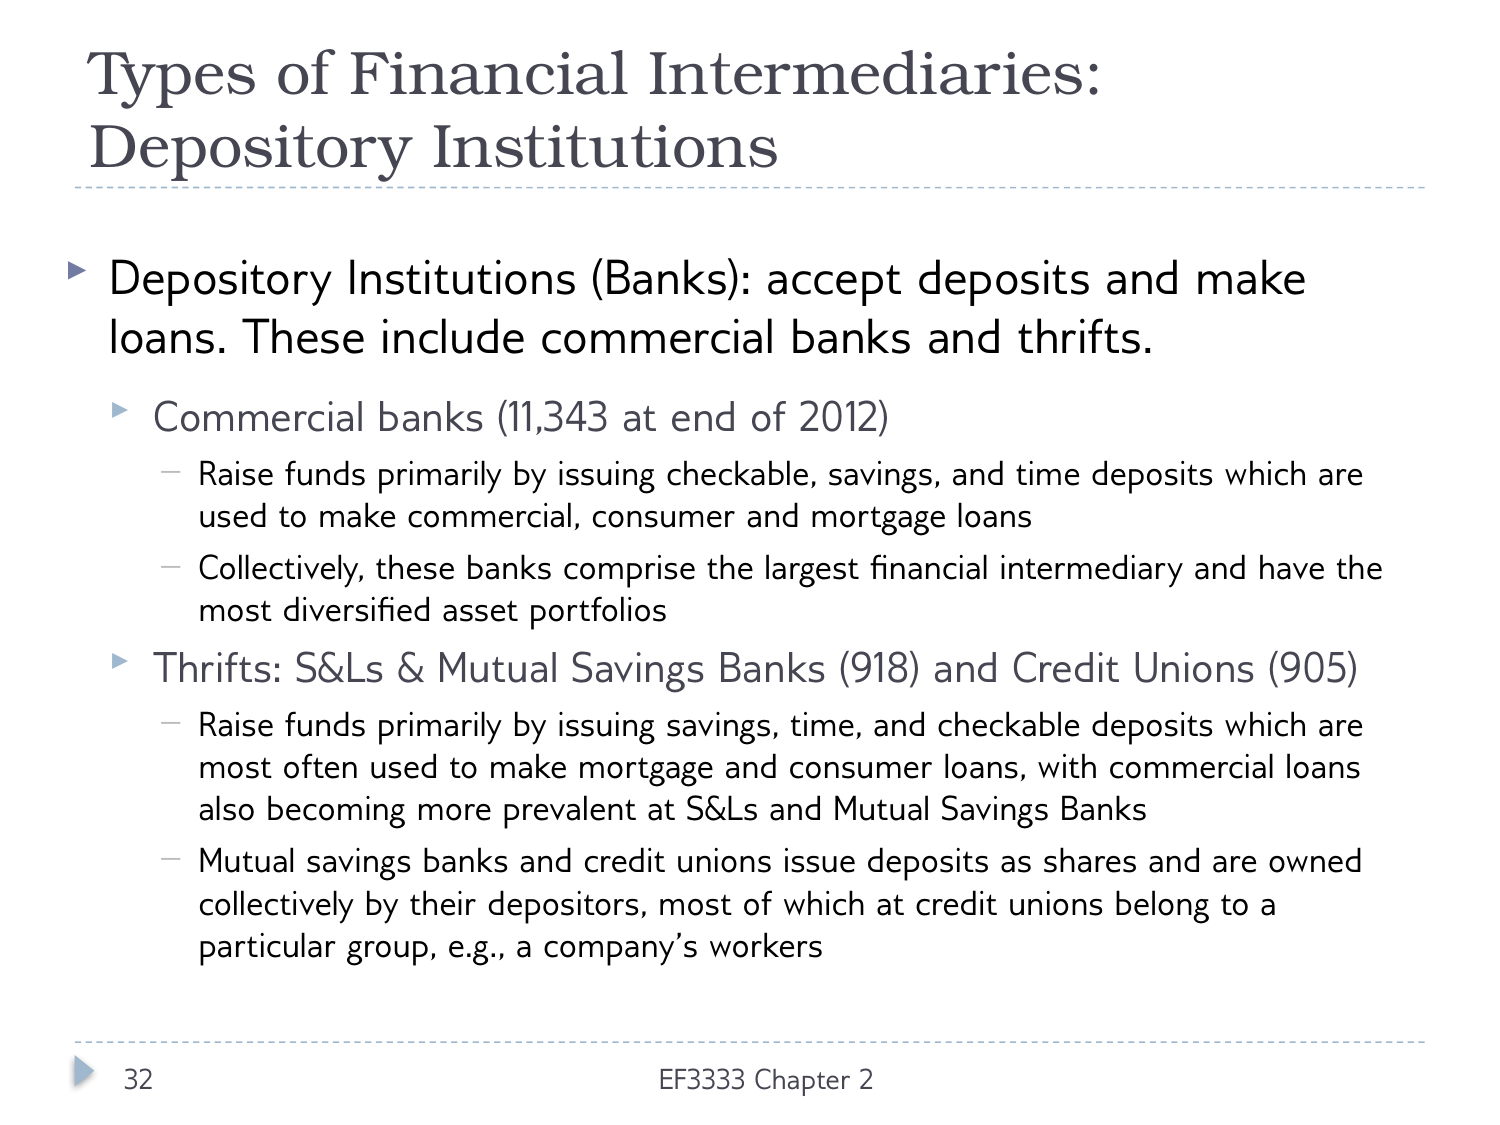

# Types of Financial Intermediaries: Depository Institutions
Depository Institutions (Banks): accept deposits and make loans. These include commercial banks and thrifts.
Commercial banks (11,343 at end of 2012)
Raise funds primarily by issuing checkable, savings, and time deposits which are used to make commercial, consumer and mortgage loans
Collectively, these banks comprise the largest financial intermediary and have the most diversified asset portfolios
Thrifts: S&Ls & Mutual Savings Banks (918) and Credit Unions (905)
Raise funds primarily by issuing savings, time, and checkable deposits which are most often used to make mortgage and consumer loans, with commercial loans also becoming more prevalent at S&Ls and Mutual Savings Banks
Mutual savings banks and credit unions issue deposits as shares and are owned collectively by their depositors, most of which at credit unions belong to a particular group, e.g., a company’s workers

32
EF3333 Chapter 2